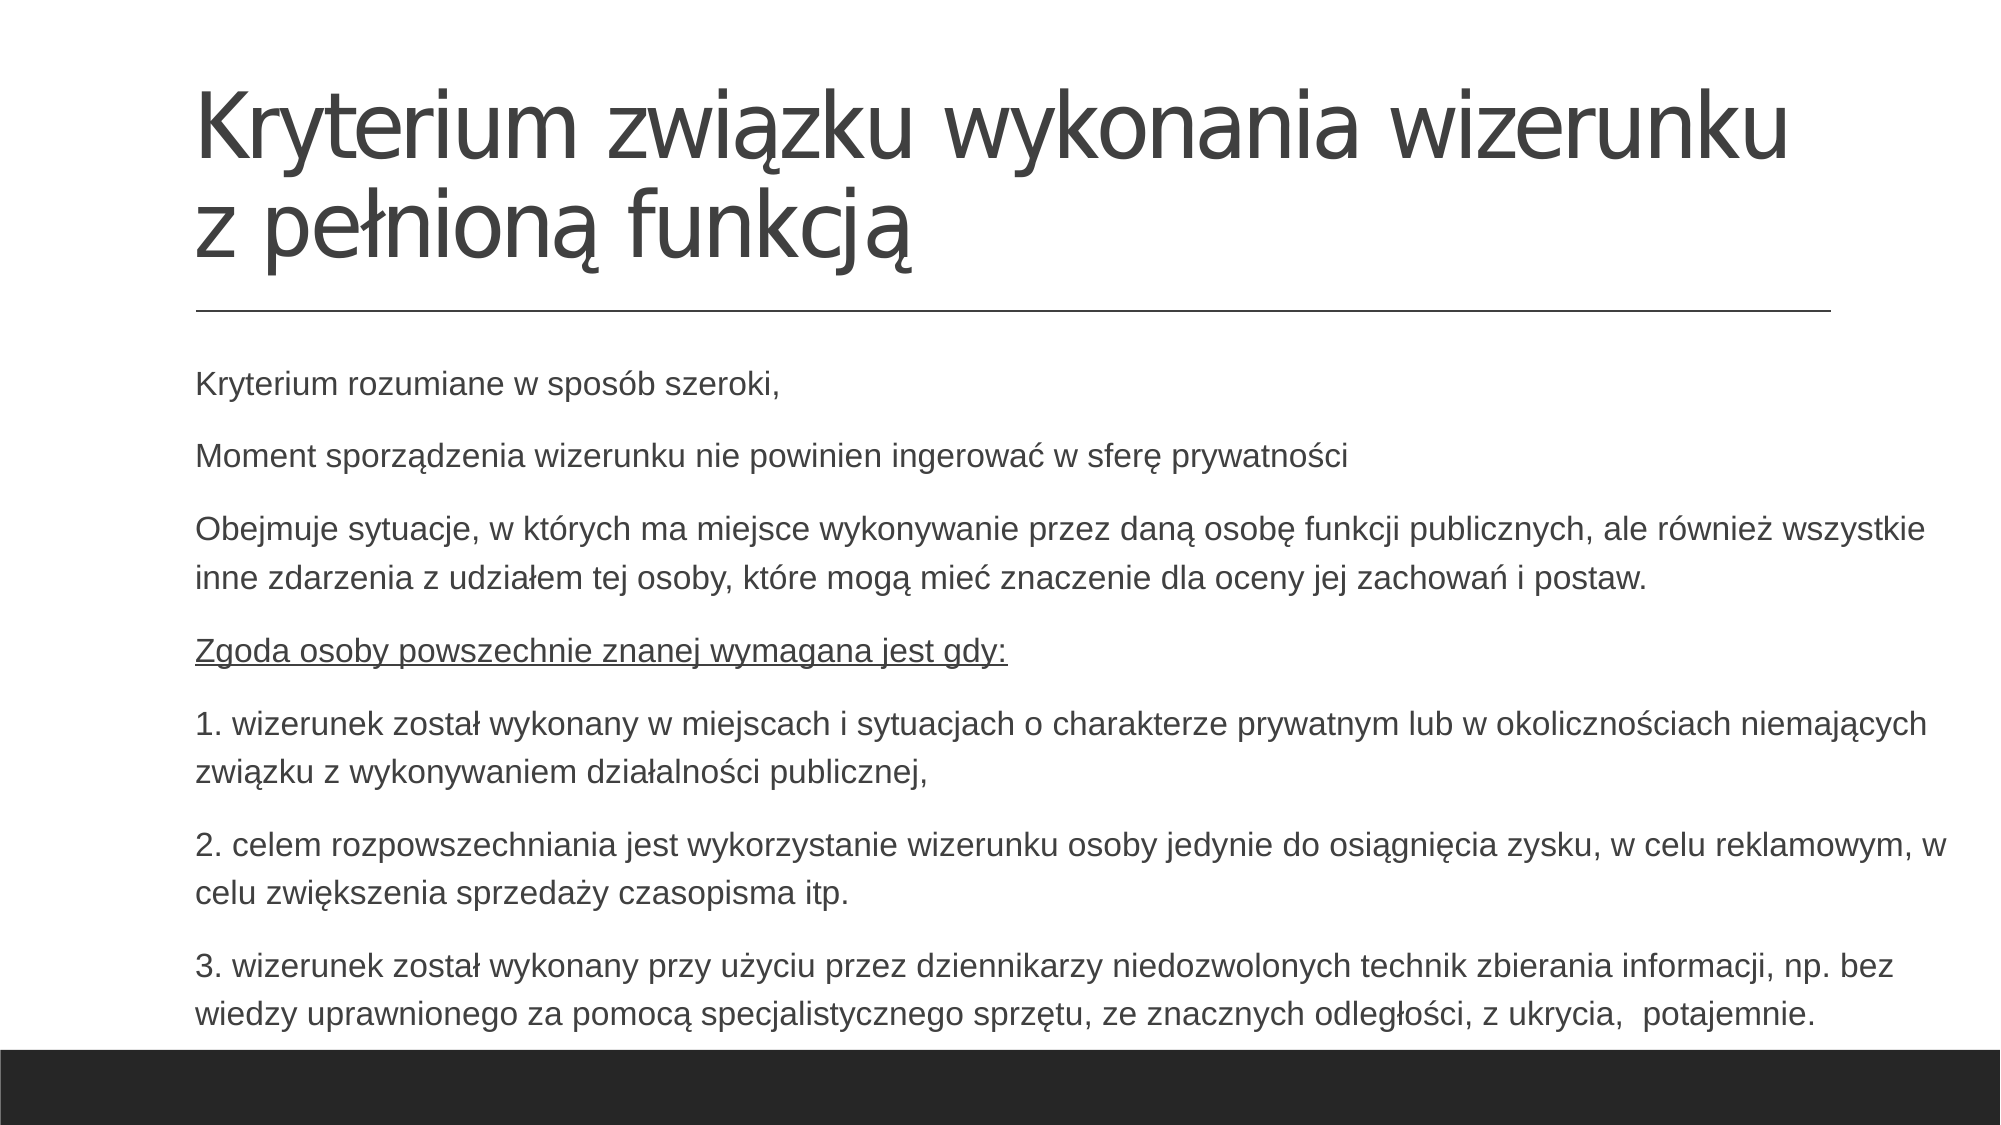

# Kryterium związku wykonania wizerunku z pełnioną funkcją
Kryterium rozumiane w sposób szeroki,
Moment sporządzenia wizerunku nie powinien ingerować w sferę prywatności
Obejmuje sytuacje, w których ma miejsce wykonywanie przez daną osobę funkcji publicznych, ale również wszystkie inne zdarzenia z udziałem tej osoby, które mogą mieć znaczenie dla oceny jej zachowań i postaw.
Zgoda osoby powszechnie znanej wymagana jest gdy:
1. wizerunek został wykonany w miejscach i sytuacjach o charakterze prywatnym lub w okolicznościach niemających związku z wykonywaniem działalności publicznej,
2. celem rozpowszechniania jest wykorzystanie wizerunku osoby jedynie do osiągnięcia zysku, w celu reklamowym, w celu zwiększenia sprzedaży czasopisma itp.
3. wizerunek został wykonany przy użyciu przez dziennikarzy niedozwolonych technik zbierania informacji, np. bez wiedzy uprawnionego za pomocą specjalistycznego sprzętu, ze znacznych odległości, z ukrycia,  potajemnie.